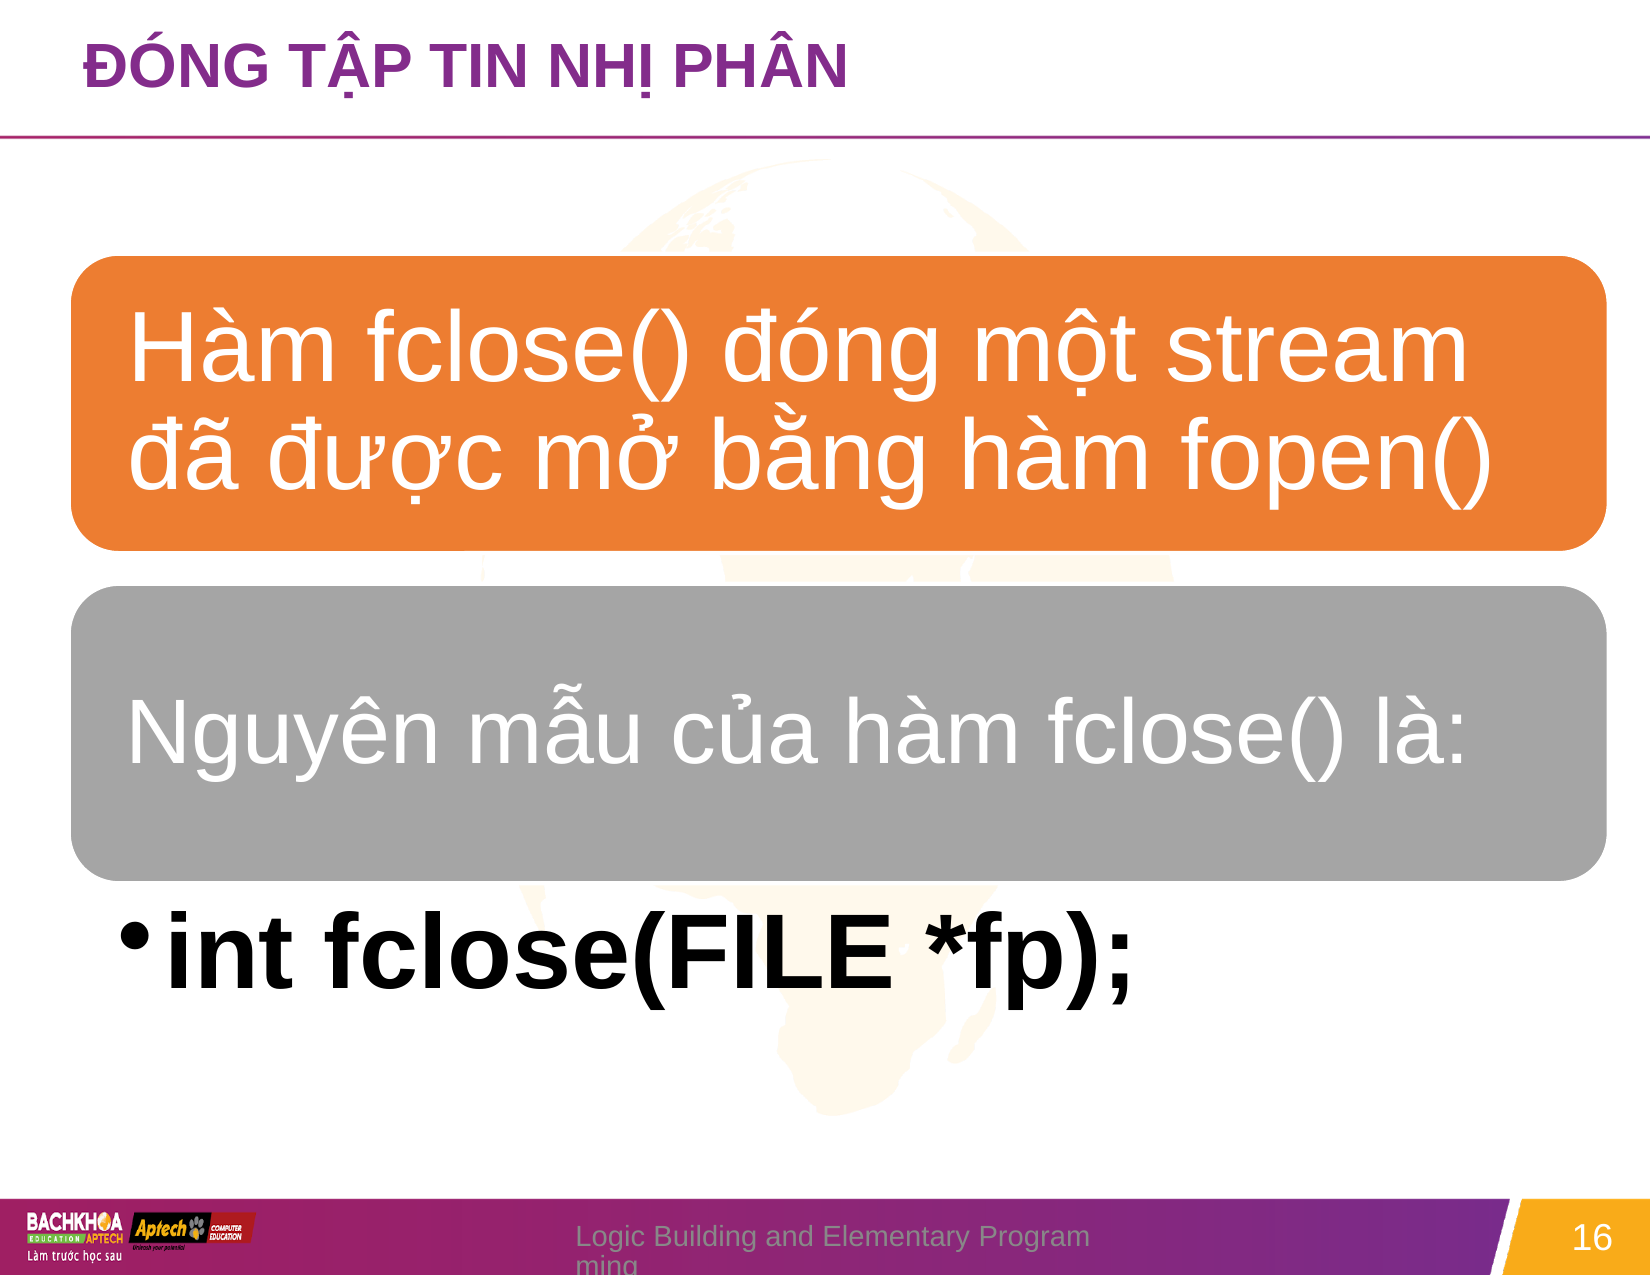

# ĐÓNG TẬP TIN NHỊ PHÂN
Hàm fclose() đóng một stream đã được mở bằng hàm fopen()
Nguyên mẫu của hàm fclose() là:
int fclose(FILE *fp);
Logic Building and Elementary Programming
16